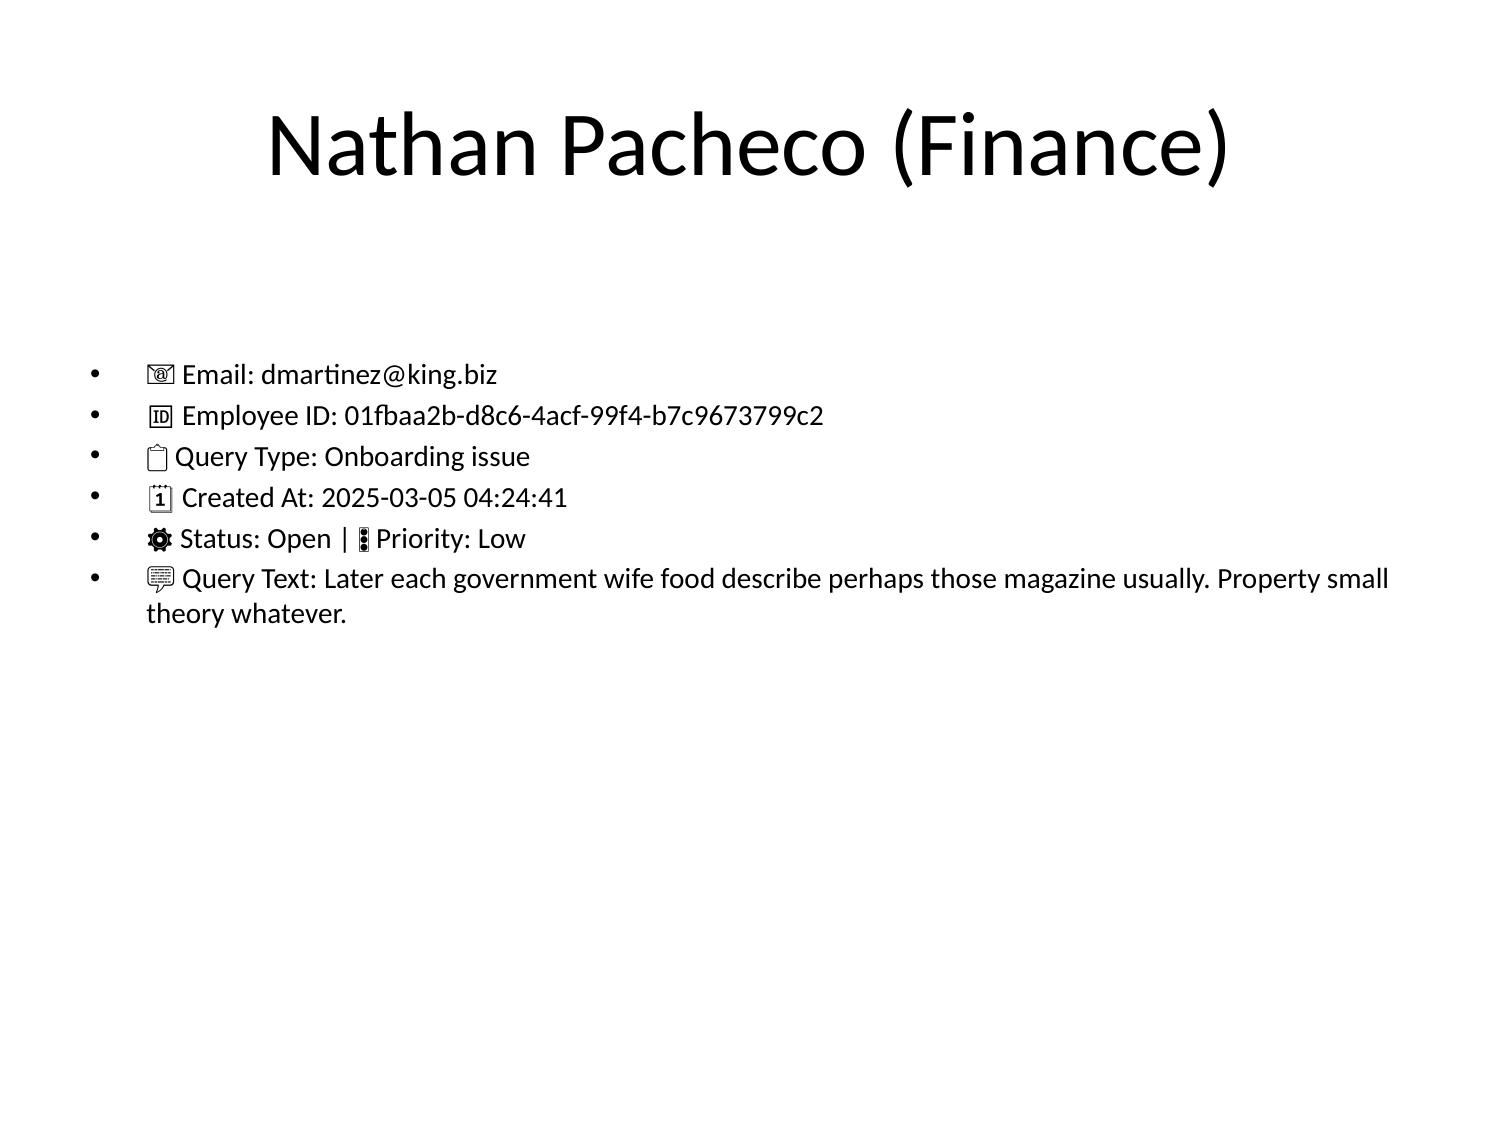

# Nathan Pacheco (Finance)

📧 Email: dmartinez@king.biz
🆔 Employee ID: 01fbaa2b-d8c6-4acf-99f4-b7c9673799c2
📋 Query Type: Onboarding issue
🗓 Created At: 2025-03-05 04:24:41
⚙ Status: Open | 🚦 Priority: Low
💬 Query Text: Later each government wife food describe perhaps those magazine usually. Property small theory whatever.